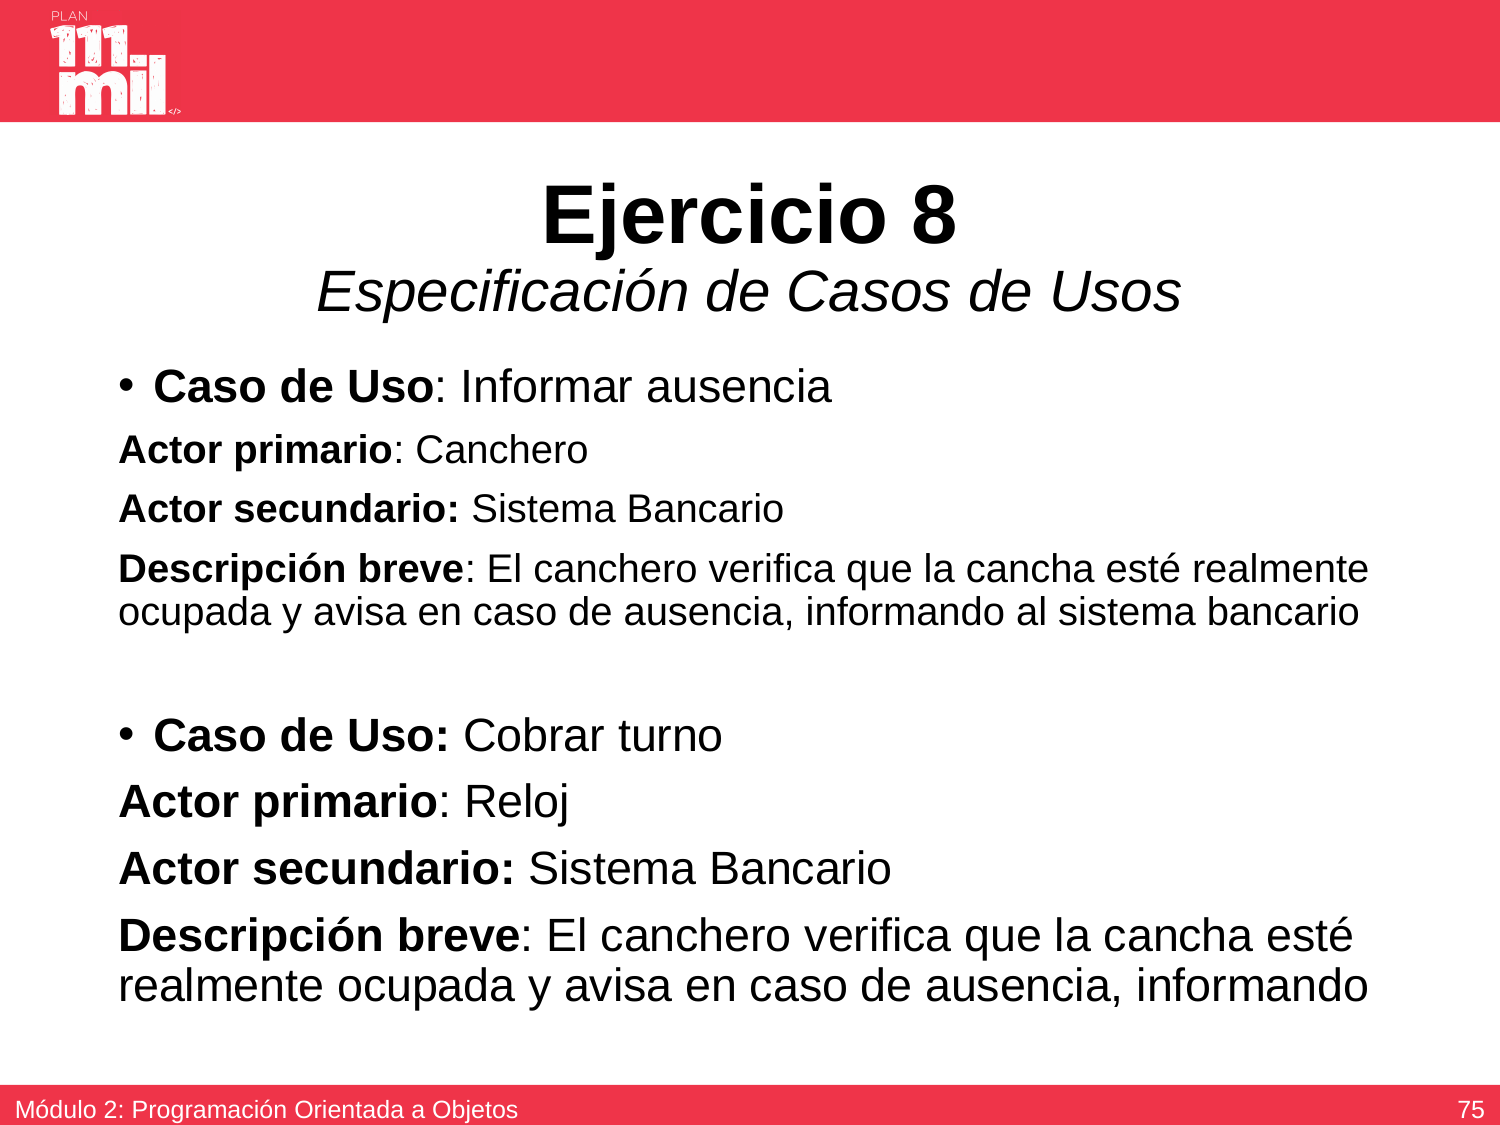

# Ejercicio 8 Especificación de Casos de Usos
Caso de Uso: Informar ausencia
Actor primario: Canchero
Actor secundario: Sistema Bancario
Descripción breve: El canchero verifica que la cancha esté realmente ocupada y avisa en caso de ausencia, informando al sistema bancario

Caso de Uso: Cobrar turno
Actor primario: Reloj
Actor secundario: Sistema Bancario
Descripción breve: El canchero verifica que la cancha esté realmente ocupada y avisa en caso de ausencia, informando

75
Módulo 2: Programación Orientada a Objetos